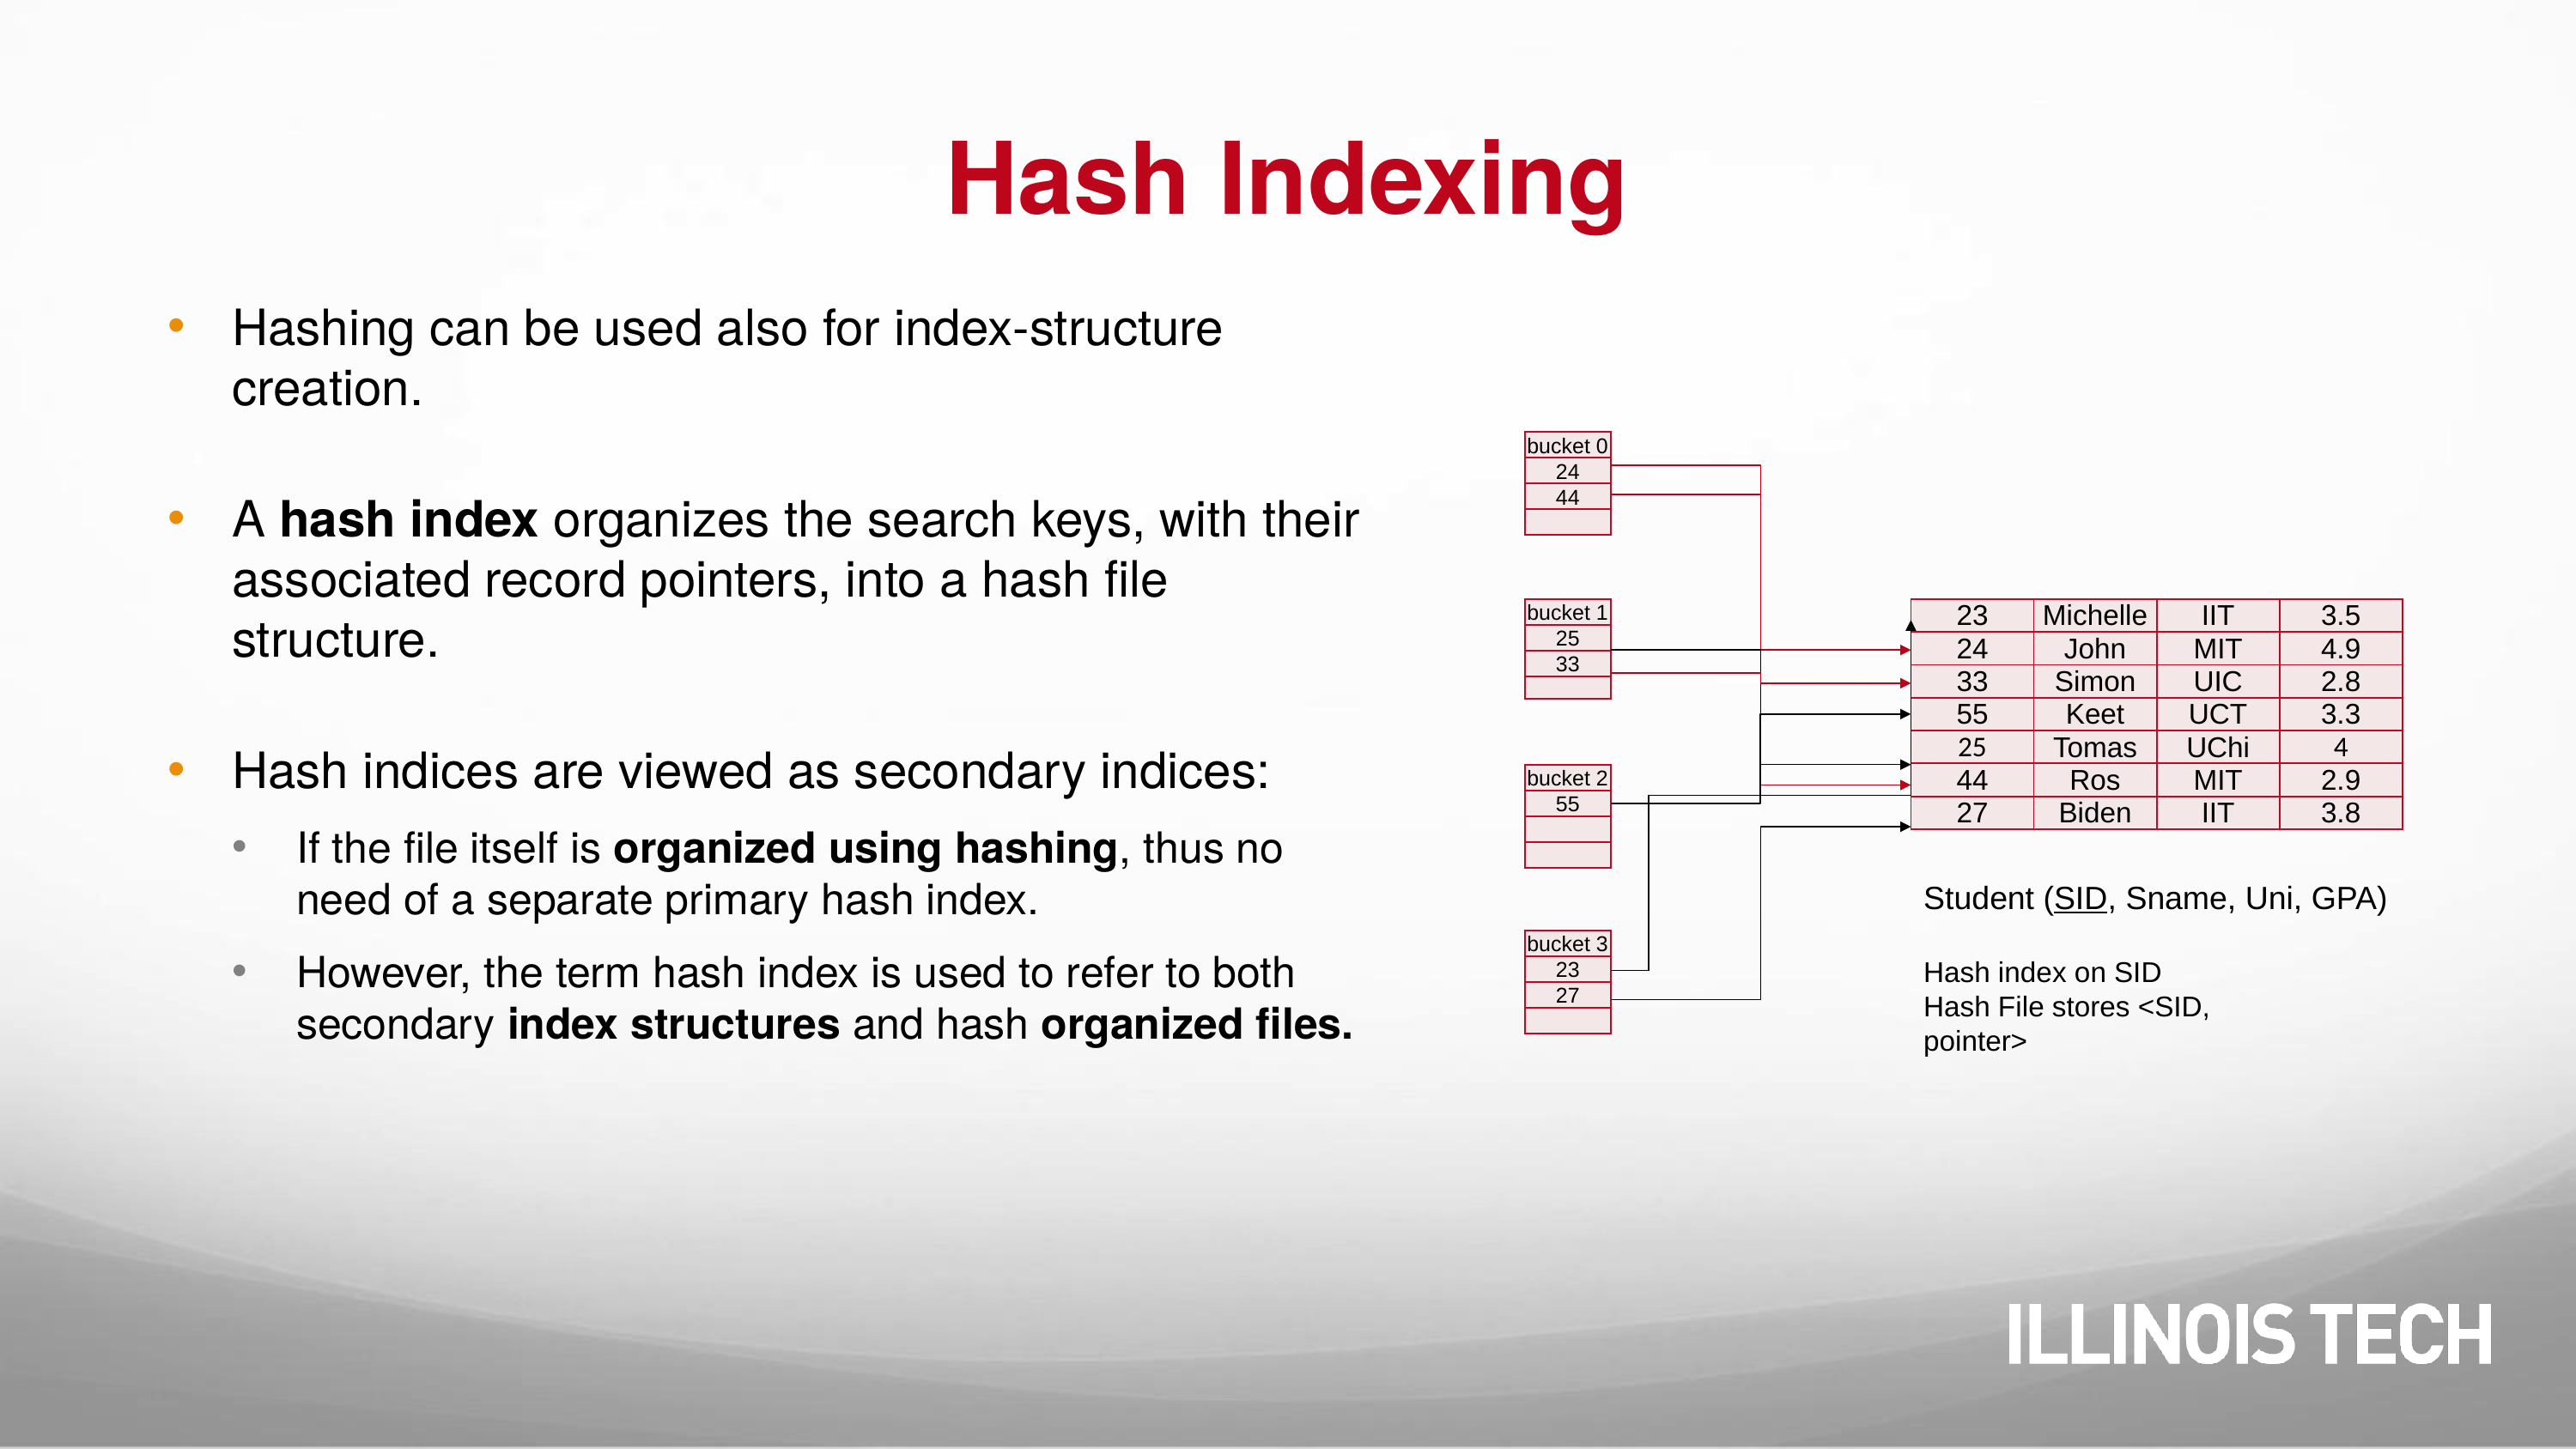

# Hash Indexing
Hashing can be used also for index-structure creation.
A hash index organizes the search keys, with their associated record pointers, into a hash file structure.
Hash indices are viewed as secondary indices:
If the file itself is organized using hashing, thus no need of a separate primary hash index.
However, the term hash index is used to refer to both secondary index structures and hash organized files.
| bucket 0 |
| --- |
| 24 |
| 44 |
|  |
| bucket 1 |
| --- |
| 25 |
| 33 |
|  |
| 23 | Michelle | IIT | 3.5 |
| --- | --- | --- | --- |
| 24 | John | MIT | 4.9 |
| 33 | Simon | UIC | 2.8 |
| 55 | Keet | UCT | 3.3 |
| 25 | Tomas | UChi | 4 |
| 44 | Ros | MIT | 2.9 |
| 27 | Biden | IIT | 3.8 |
| bucket 2 |
| --- |
| 55 |
|  |
|  |
Student (SID, Sname, Uni, GPA)
| bucket 3 |
| --- |
| 23 |
| 27 |
|  |
Hash index on SID
Hash File stores <SID, pointer>